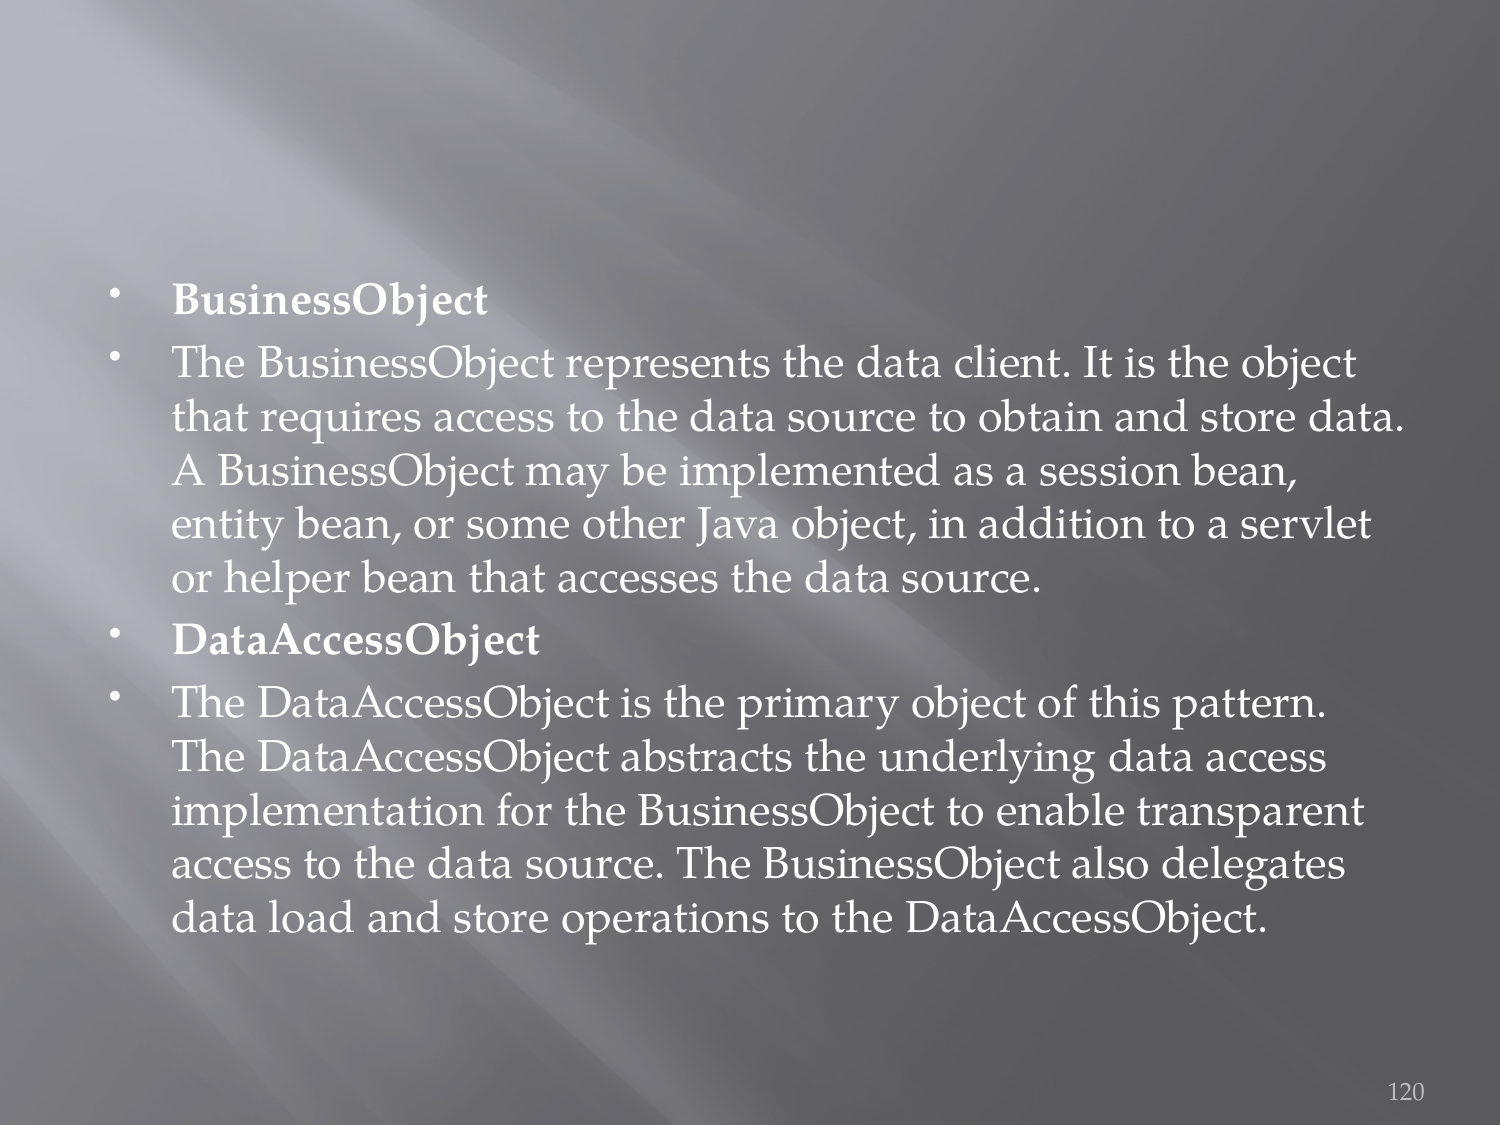

#
BusinessObject
The BusinessObject represents the data client. It is the object that requires access to the data source to obtain and store data. A BusinessObject may be implemented as a session bean, entity bean, or some other Java object, in addition to a servlet or helper bean that accesses the data source.
DataAccessObject
The DataAccessObject is the primary object of this pattern. The DataAccessObject abstracts the underlying data access implementation for the BusinessObject to enable transparent access to the data source. The BusinessObject also delegates data load and store operations to the DataAccessObject.

120